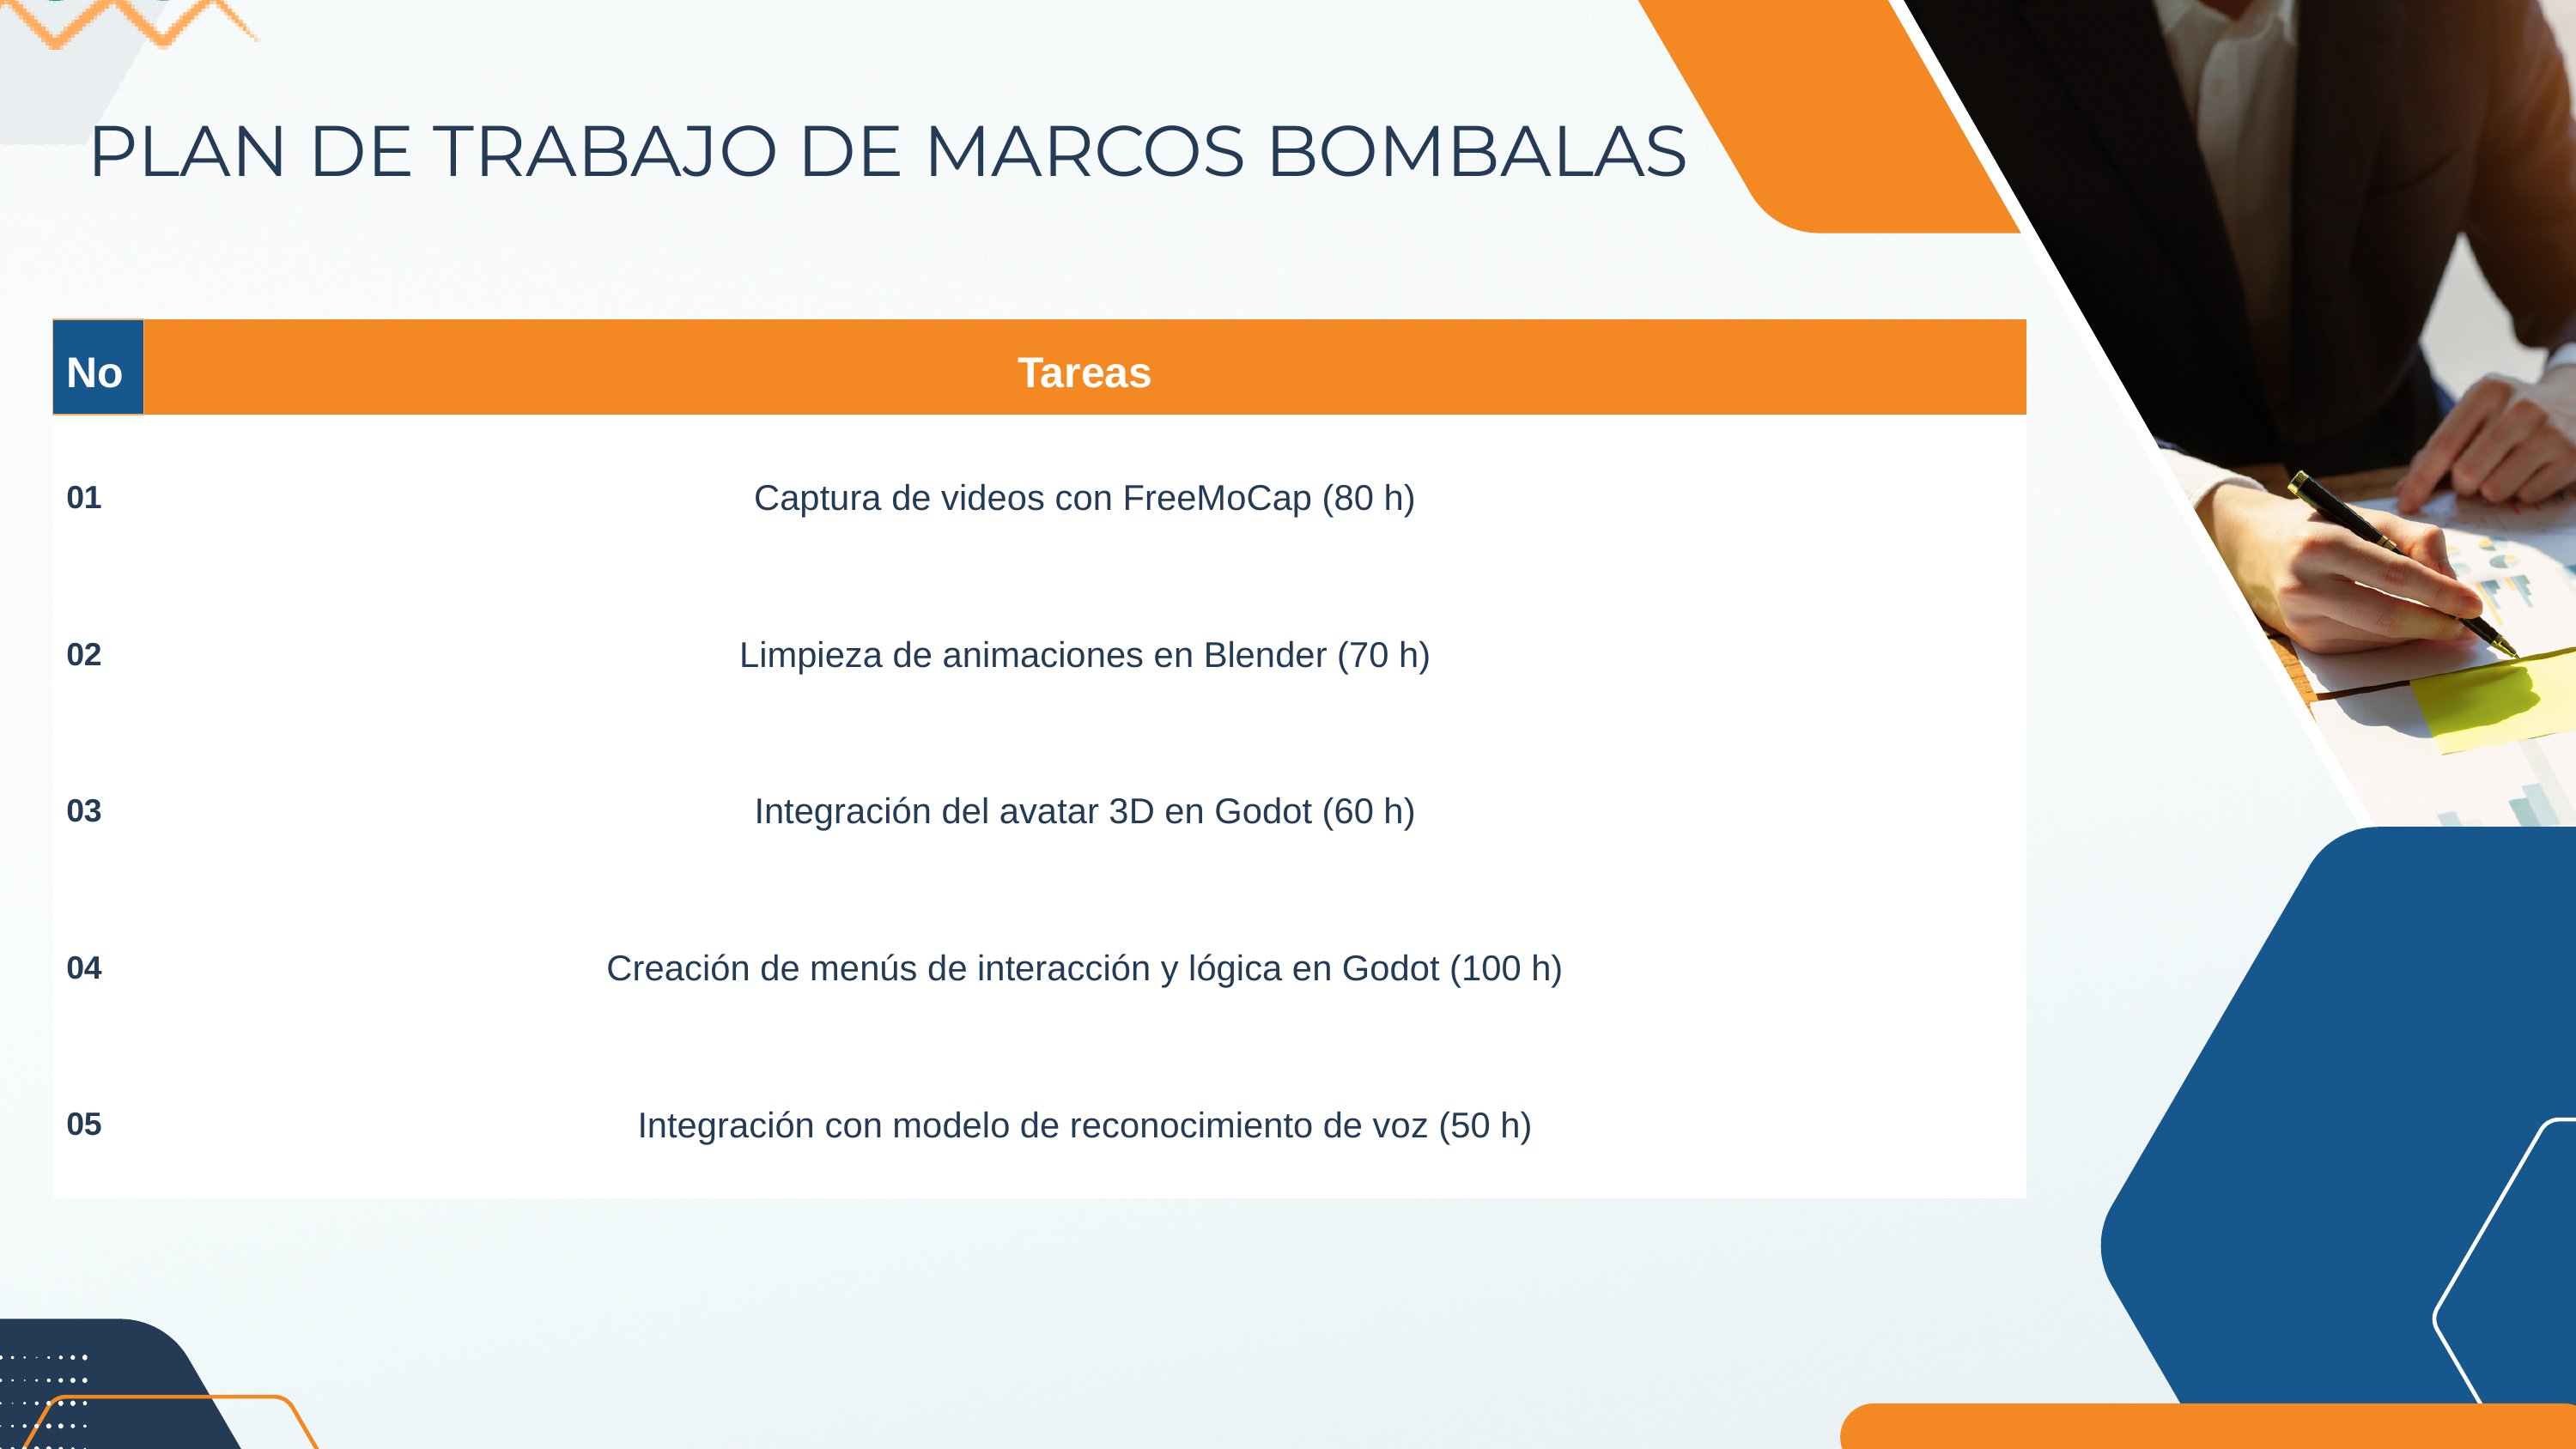

PLAN DE TRABAJO DE MARCOS BOMBALAS
| No | Tareas |
| --- | --- |
| 01 | Captura de videos con FreeMoCap (80 h) |
| 02 | Limpieza de animaciones en Blender (70 h) |
| 03 | Integración del avatar 3D en Godot (60 h) |
| 04 | Creación de menús de interacción y lógica en Godot (100 h) |
| 05 | Integración con modelo de reconocimiento de voz (50 h) |